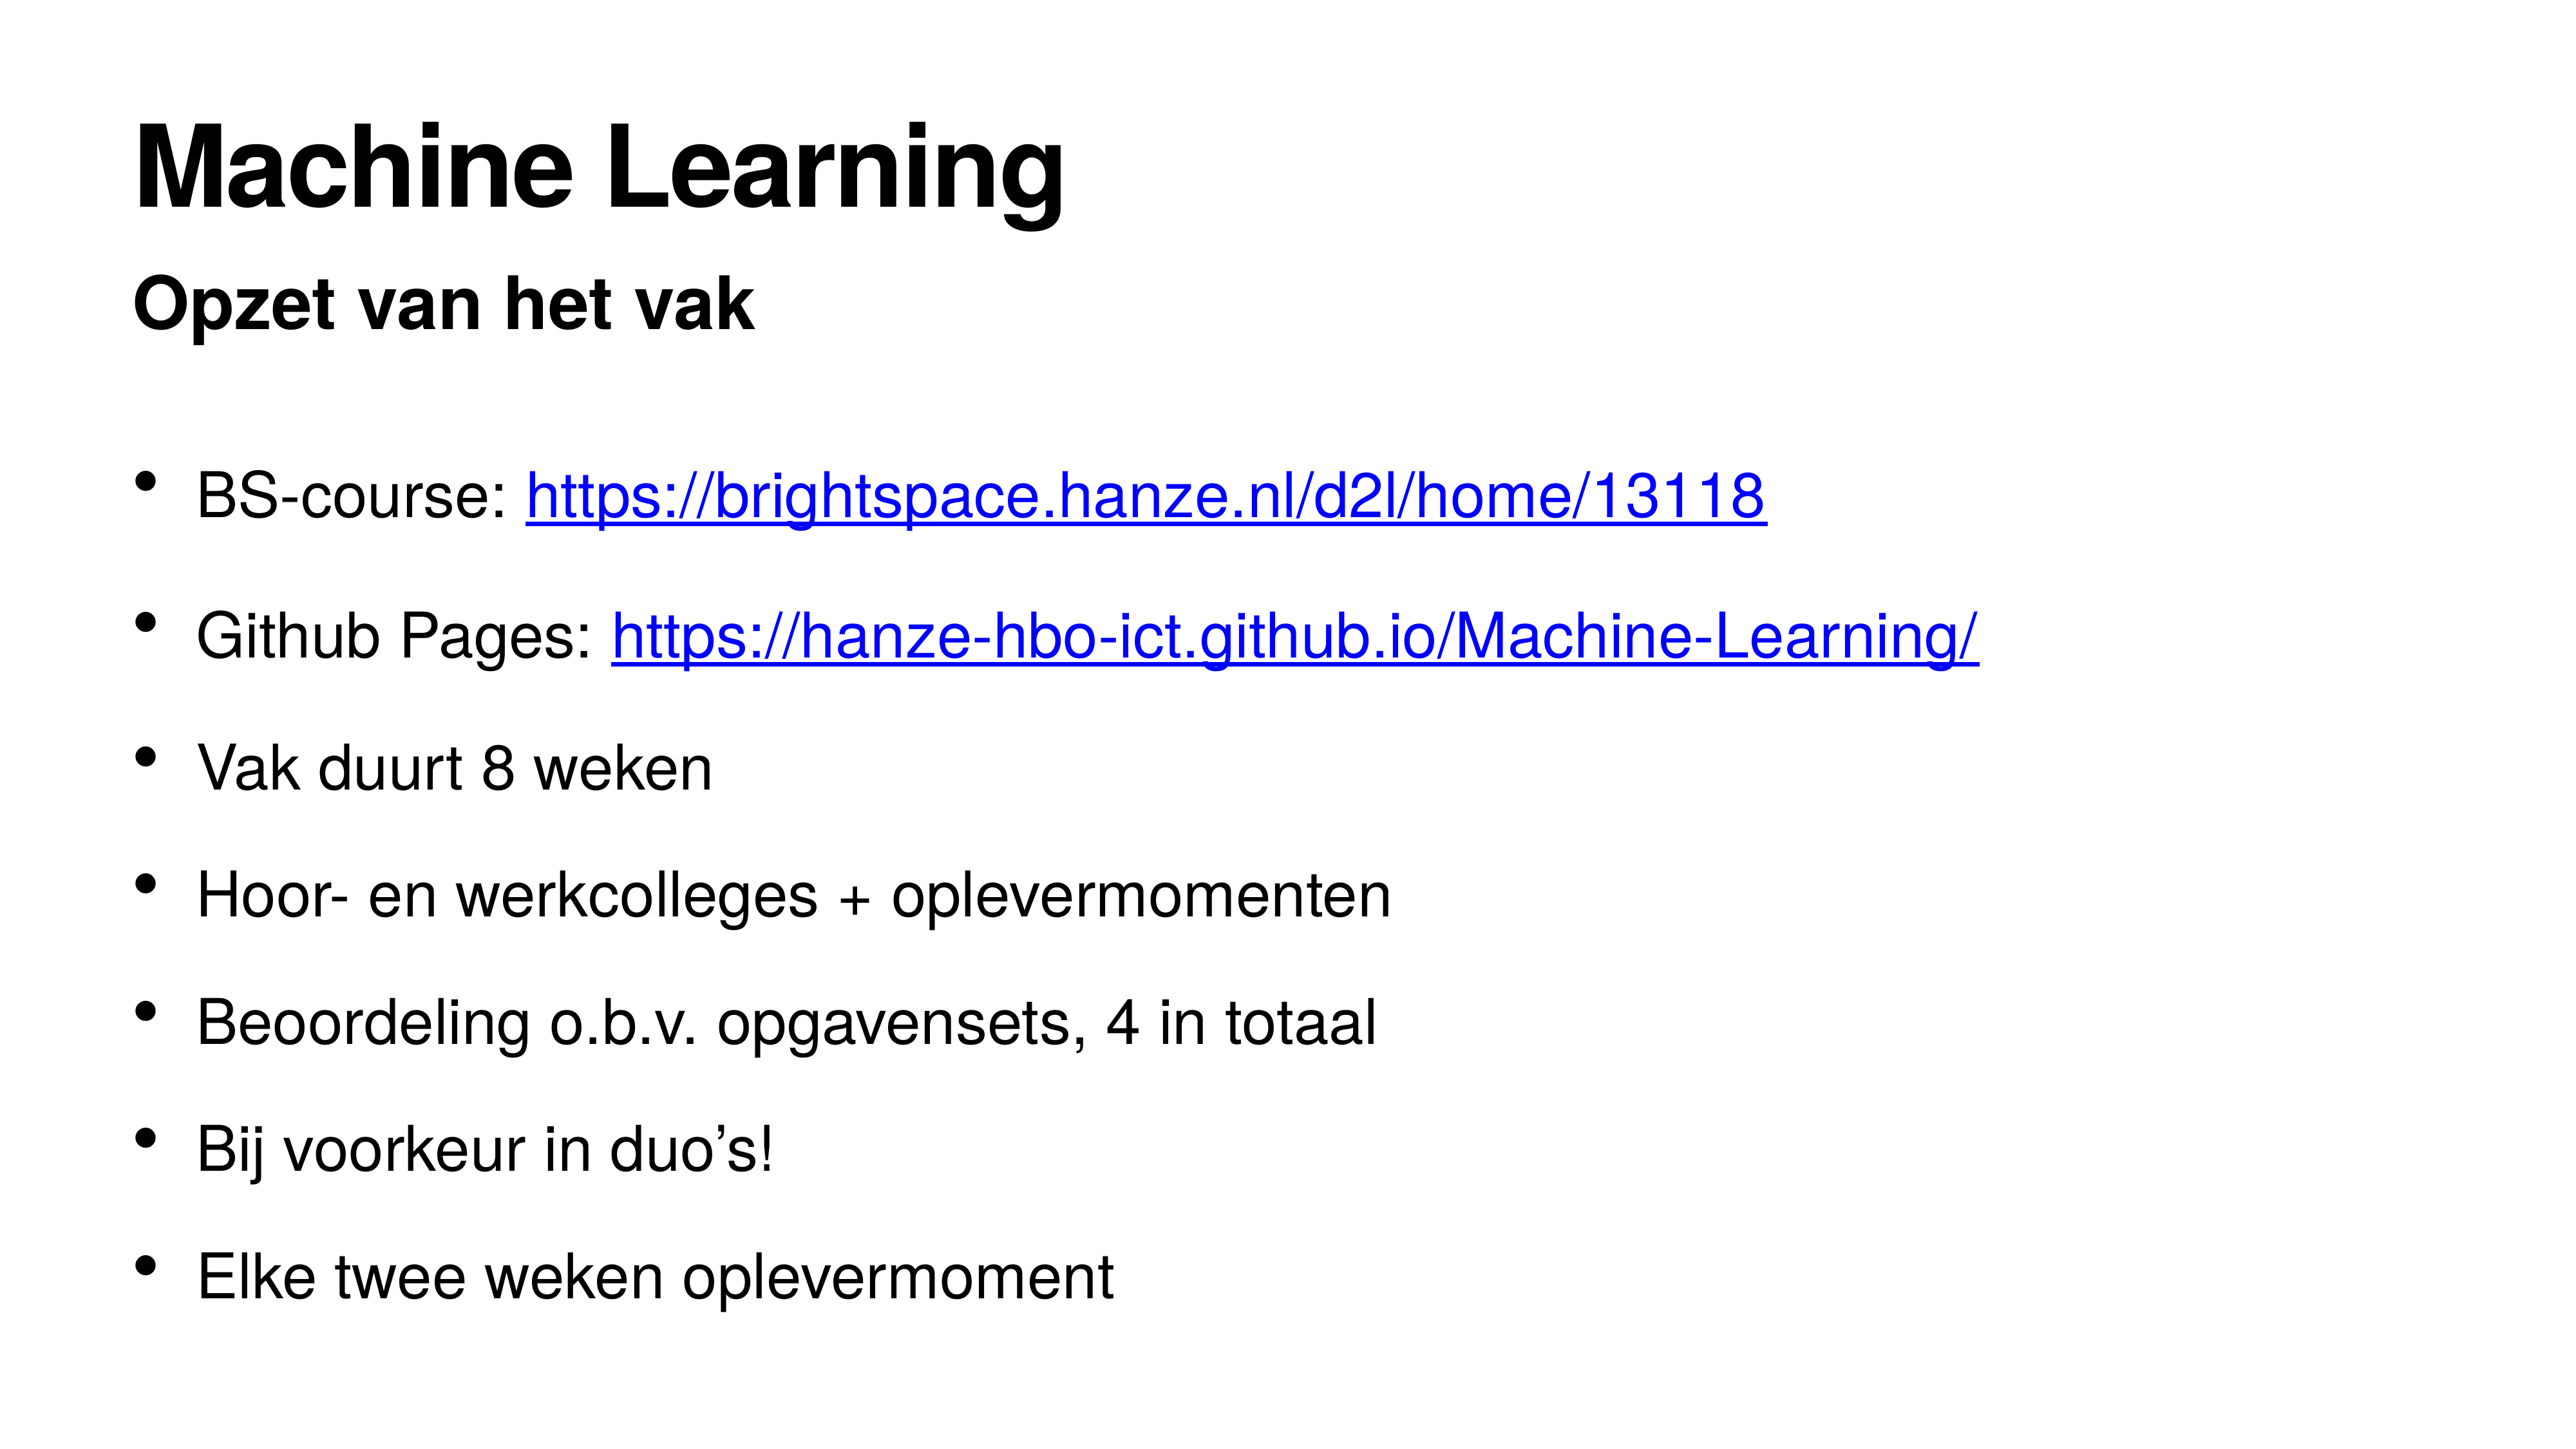

# Machine Learning
Opzet van het vak
BS-course: https://brightspace.hanze.nl/d2l/home/13118
Github Pages: https://hanze-hbo-ict.github.io/Machine-Learning/
Vak duurt 8 weken
Hoor- en werkcolleges + oplevermomenten
Beoordeling o.b.v. opgavensets, 4 in totaal
Bij voorkeur in duo’s!
Elke twee weken oplevermoment